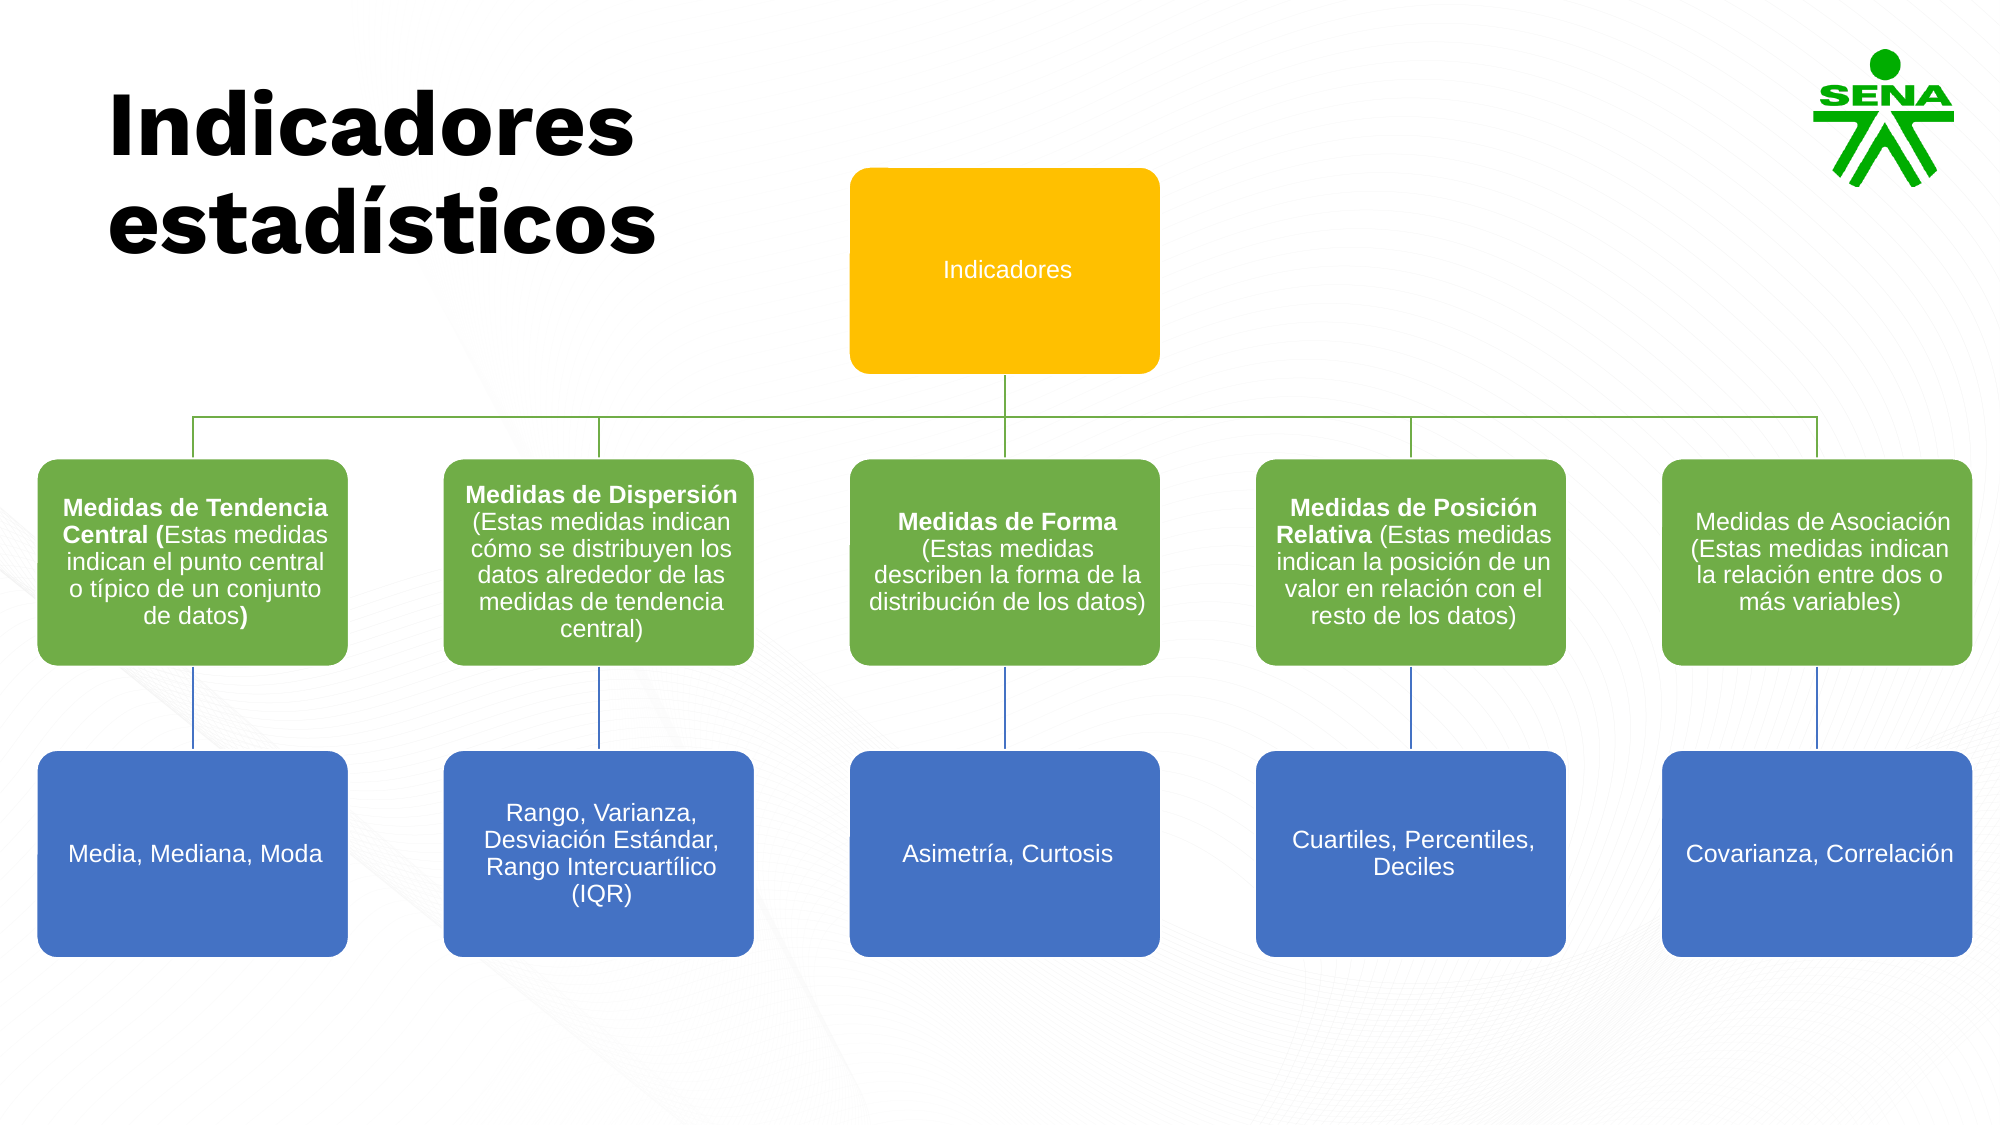

Indicadores
Medidas de Tendencia Central (Estas medidas indican el punto central o típico de un conjunto de datos)
Media, Mediana, Moda
Medidas de Dispersión (Estas medidas indican cómo se distribuyen los datos alrededor de las medidas de tendencia central)
Rango, Varianza, Desviación Estándar, Rango Intercuartílico (IQR)
Medidas de Forma (Estas medidas describen la forma de la distribución de los datos)
Asimetría, Curtosis
Medidas de Posición Relativa (Estas medidas indican la posición de un valor en relación con el resto de los datos)
Cuartiles, Percentiles, Deciles
 Medidas de Asociación (Estas medidas indican la relación entre dos o más variables)
Covarianza, Correlación
Indicadores estadísticos